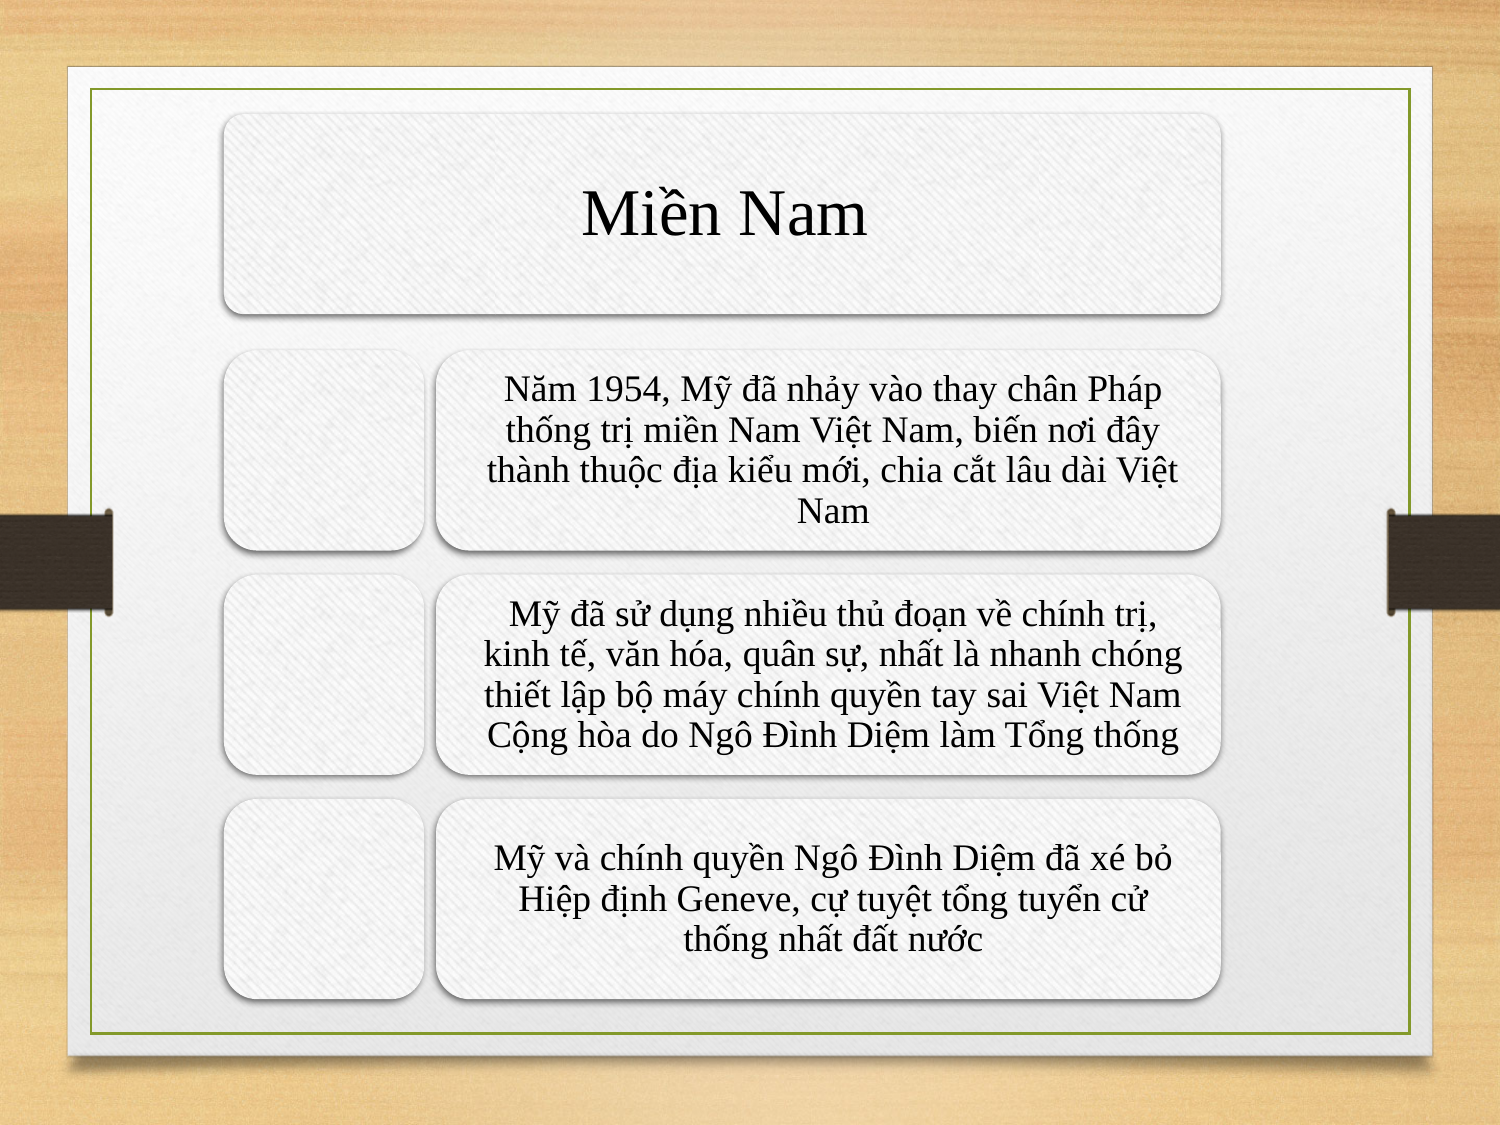

Miền Nam
Năm 1954, Mỹ đã nhảy vào thay chân Pháp thống trị miền Nam Việt Nam, biến nơi đây thành thuộc địa kiểu mới, chia cắt lâu dài Việt Nam
Mỹ đã sử dụng nhiều thủ đoạn về chính trị, kinh tế, văn hóa, quân sự, nhất là nhanh chóng thiết lập bộ máy chính quyền tay sai Việt Nam Cộng hòa do Ngô Đình Diệm làm Tổng thống
Mỹ và chính quyền Ngô Đình Diệm đã xé bỏ Hiệp định Geneve, cự tuyệt tổng tuyển cử thống nhất đất nước